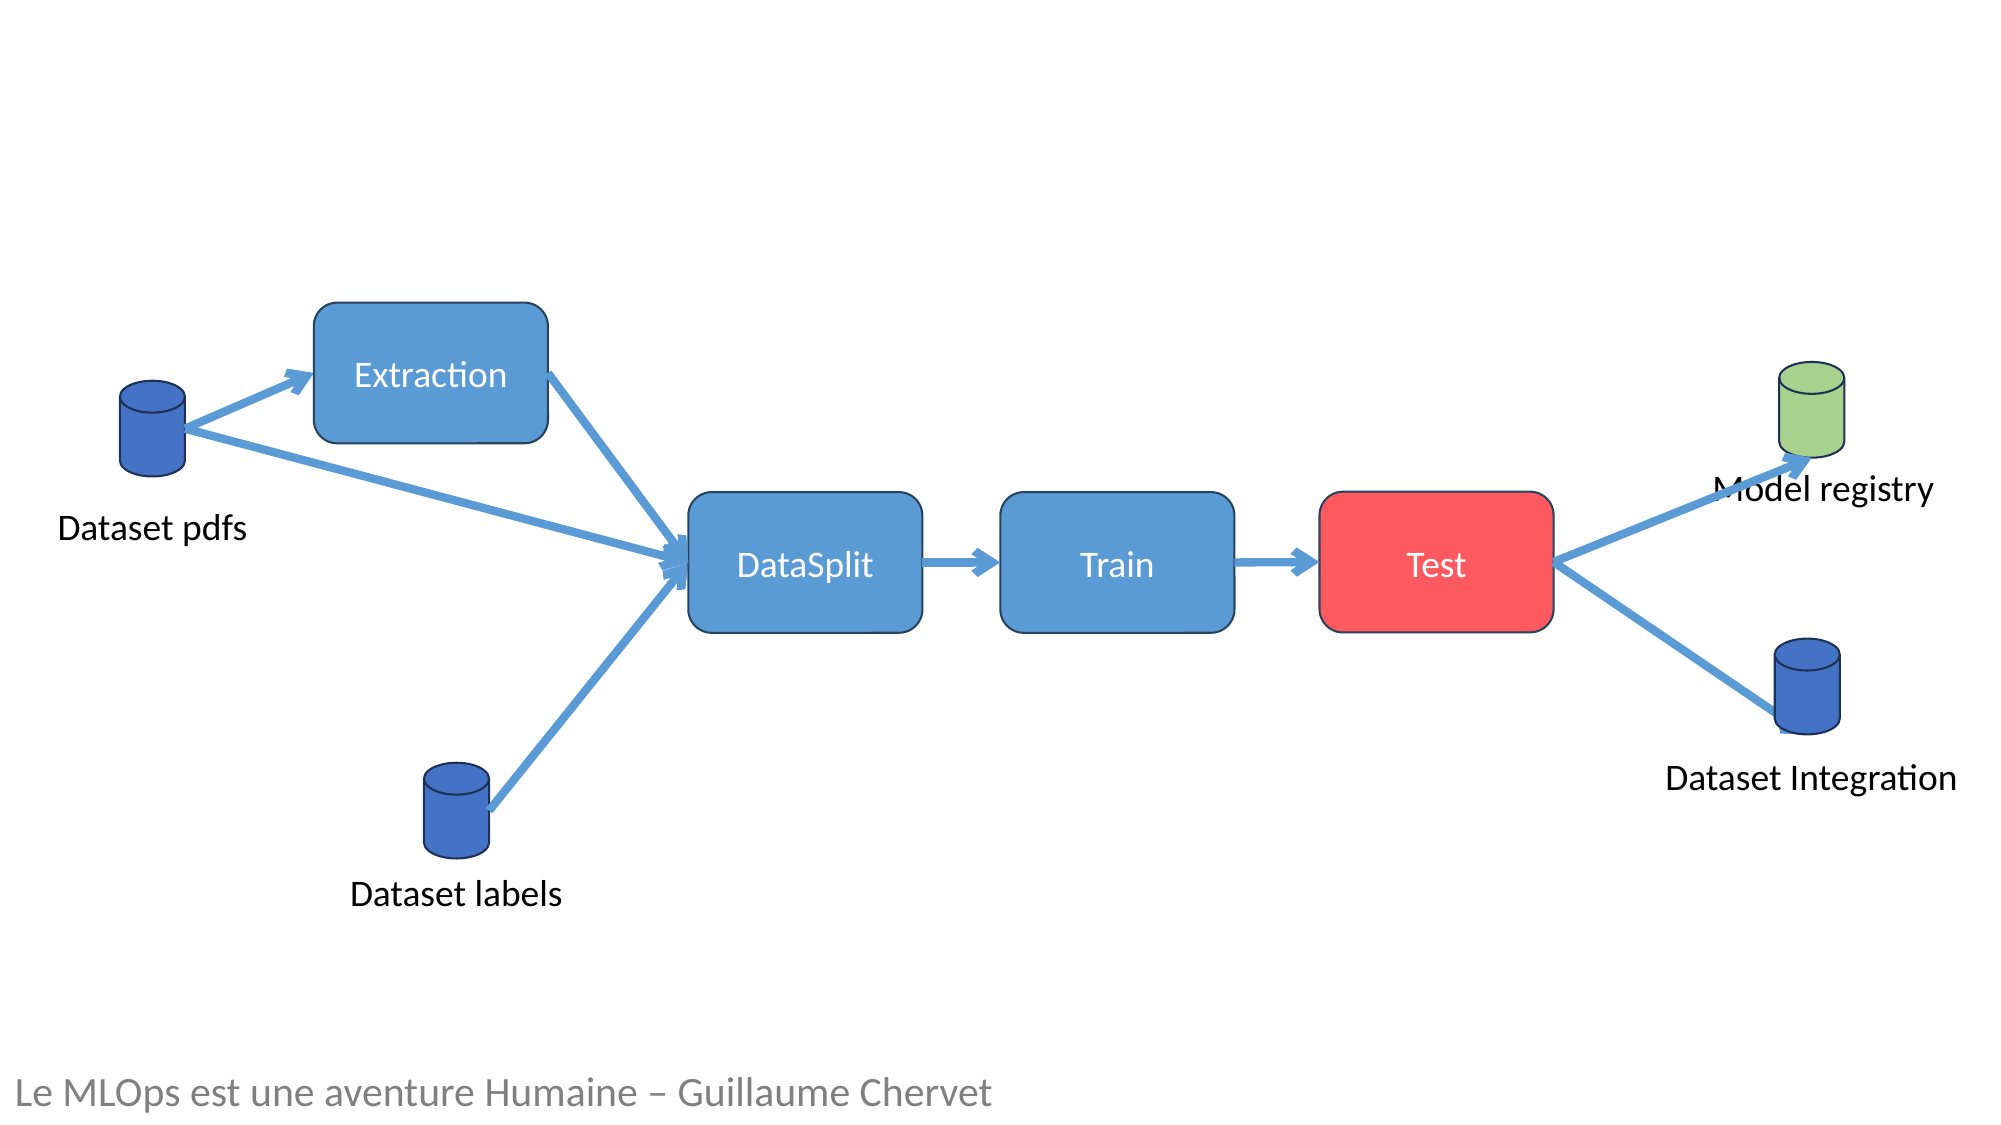

#

Extraction

Model registry
Test
DataSplit
Train
Dataset pdfs

Dataset Integration

Dataset labels
Le MLOps est une aventure Humaine – Guillaume Chervet